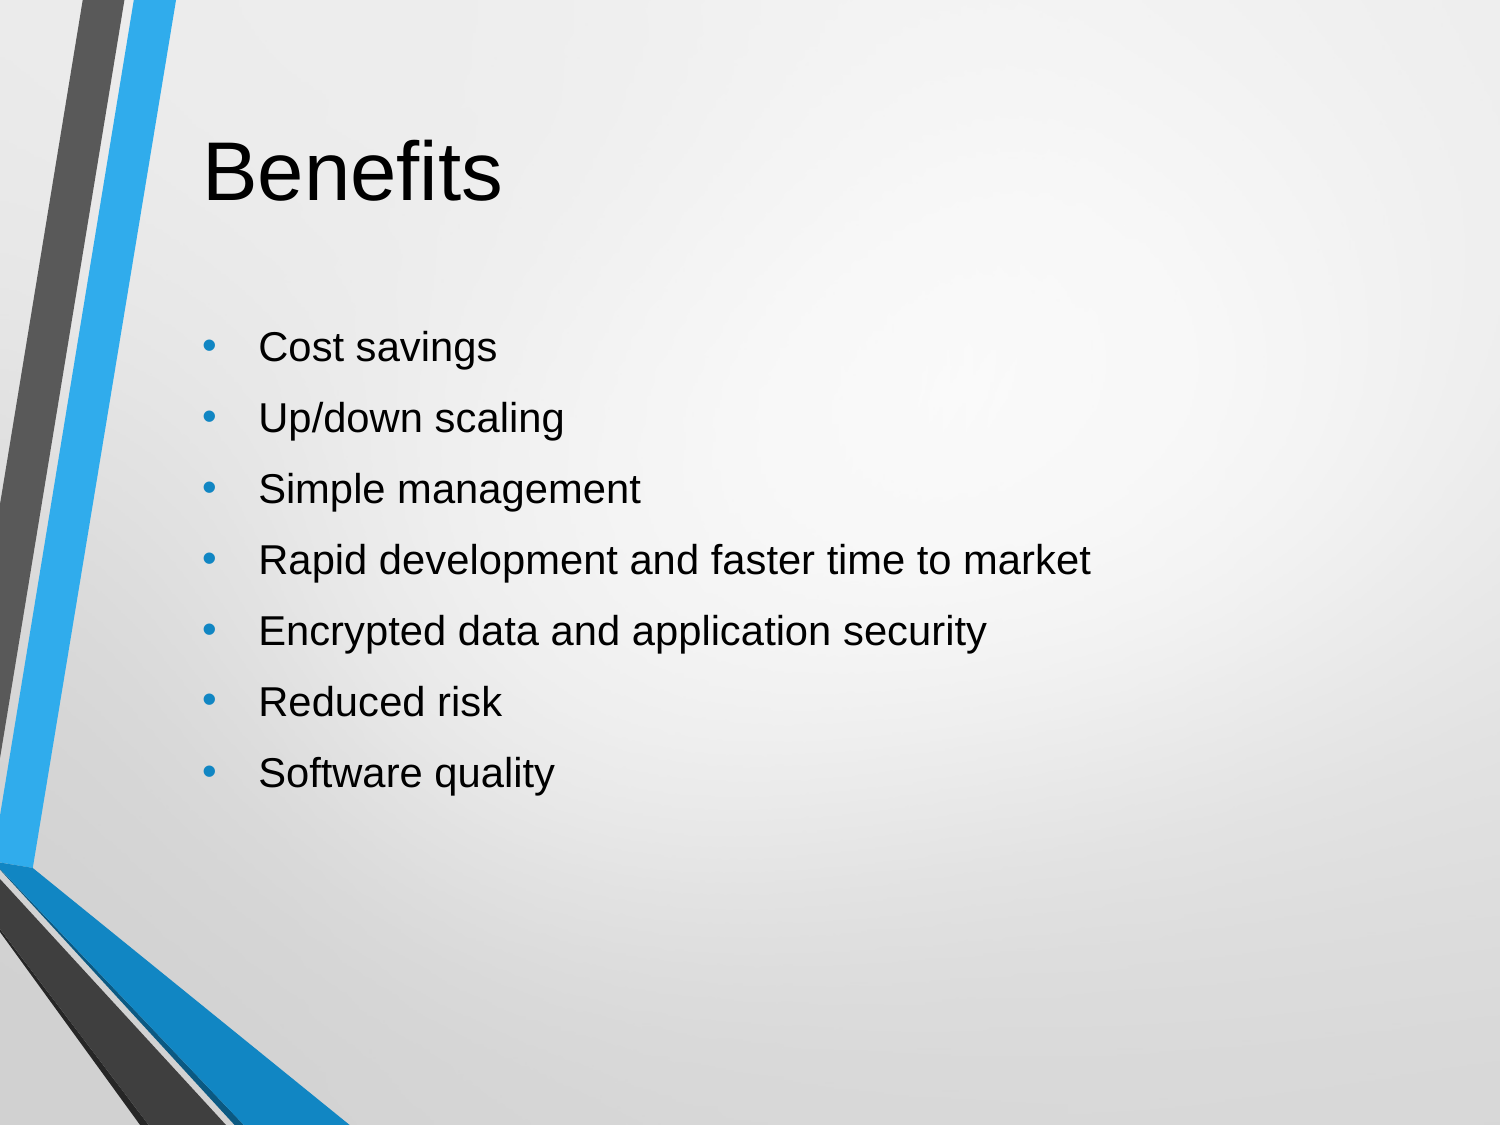

# Benefits
Cost savings
Up/down scaling
Simple management
Rapid development and faster time to market
Encrypted data and application security
Reduced risk
Software quality